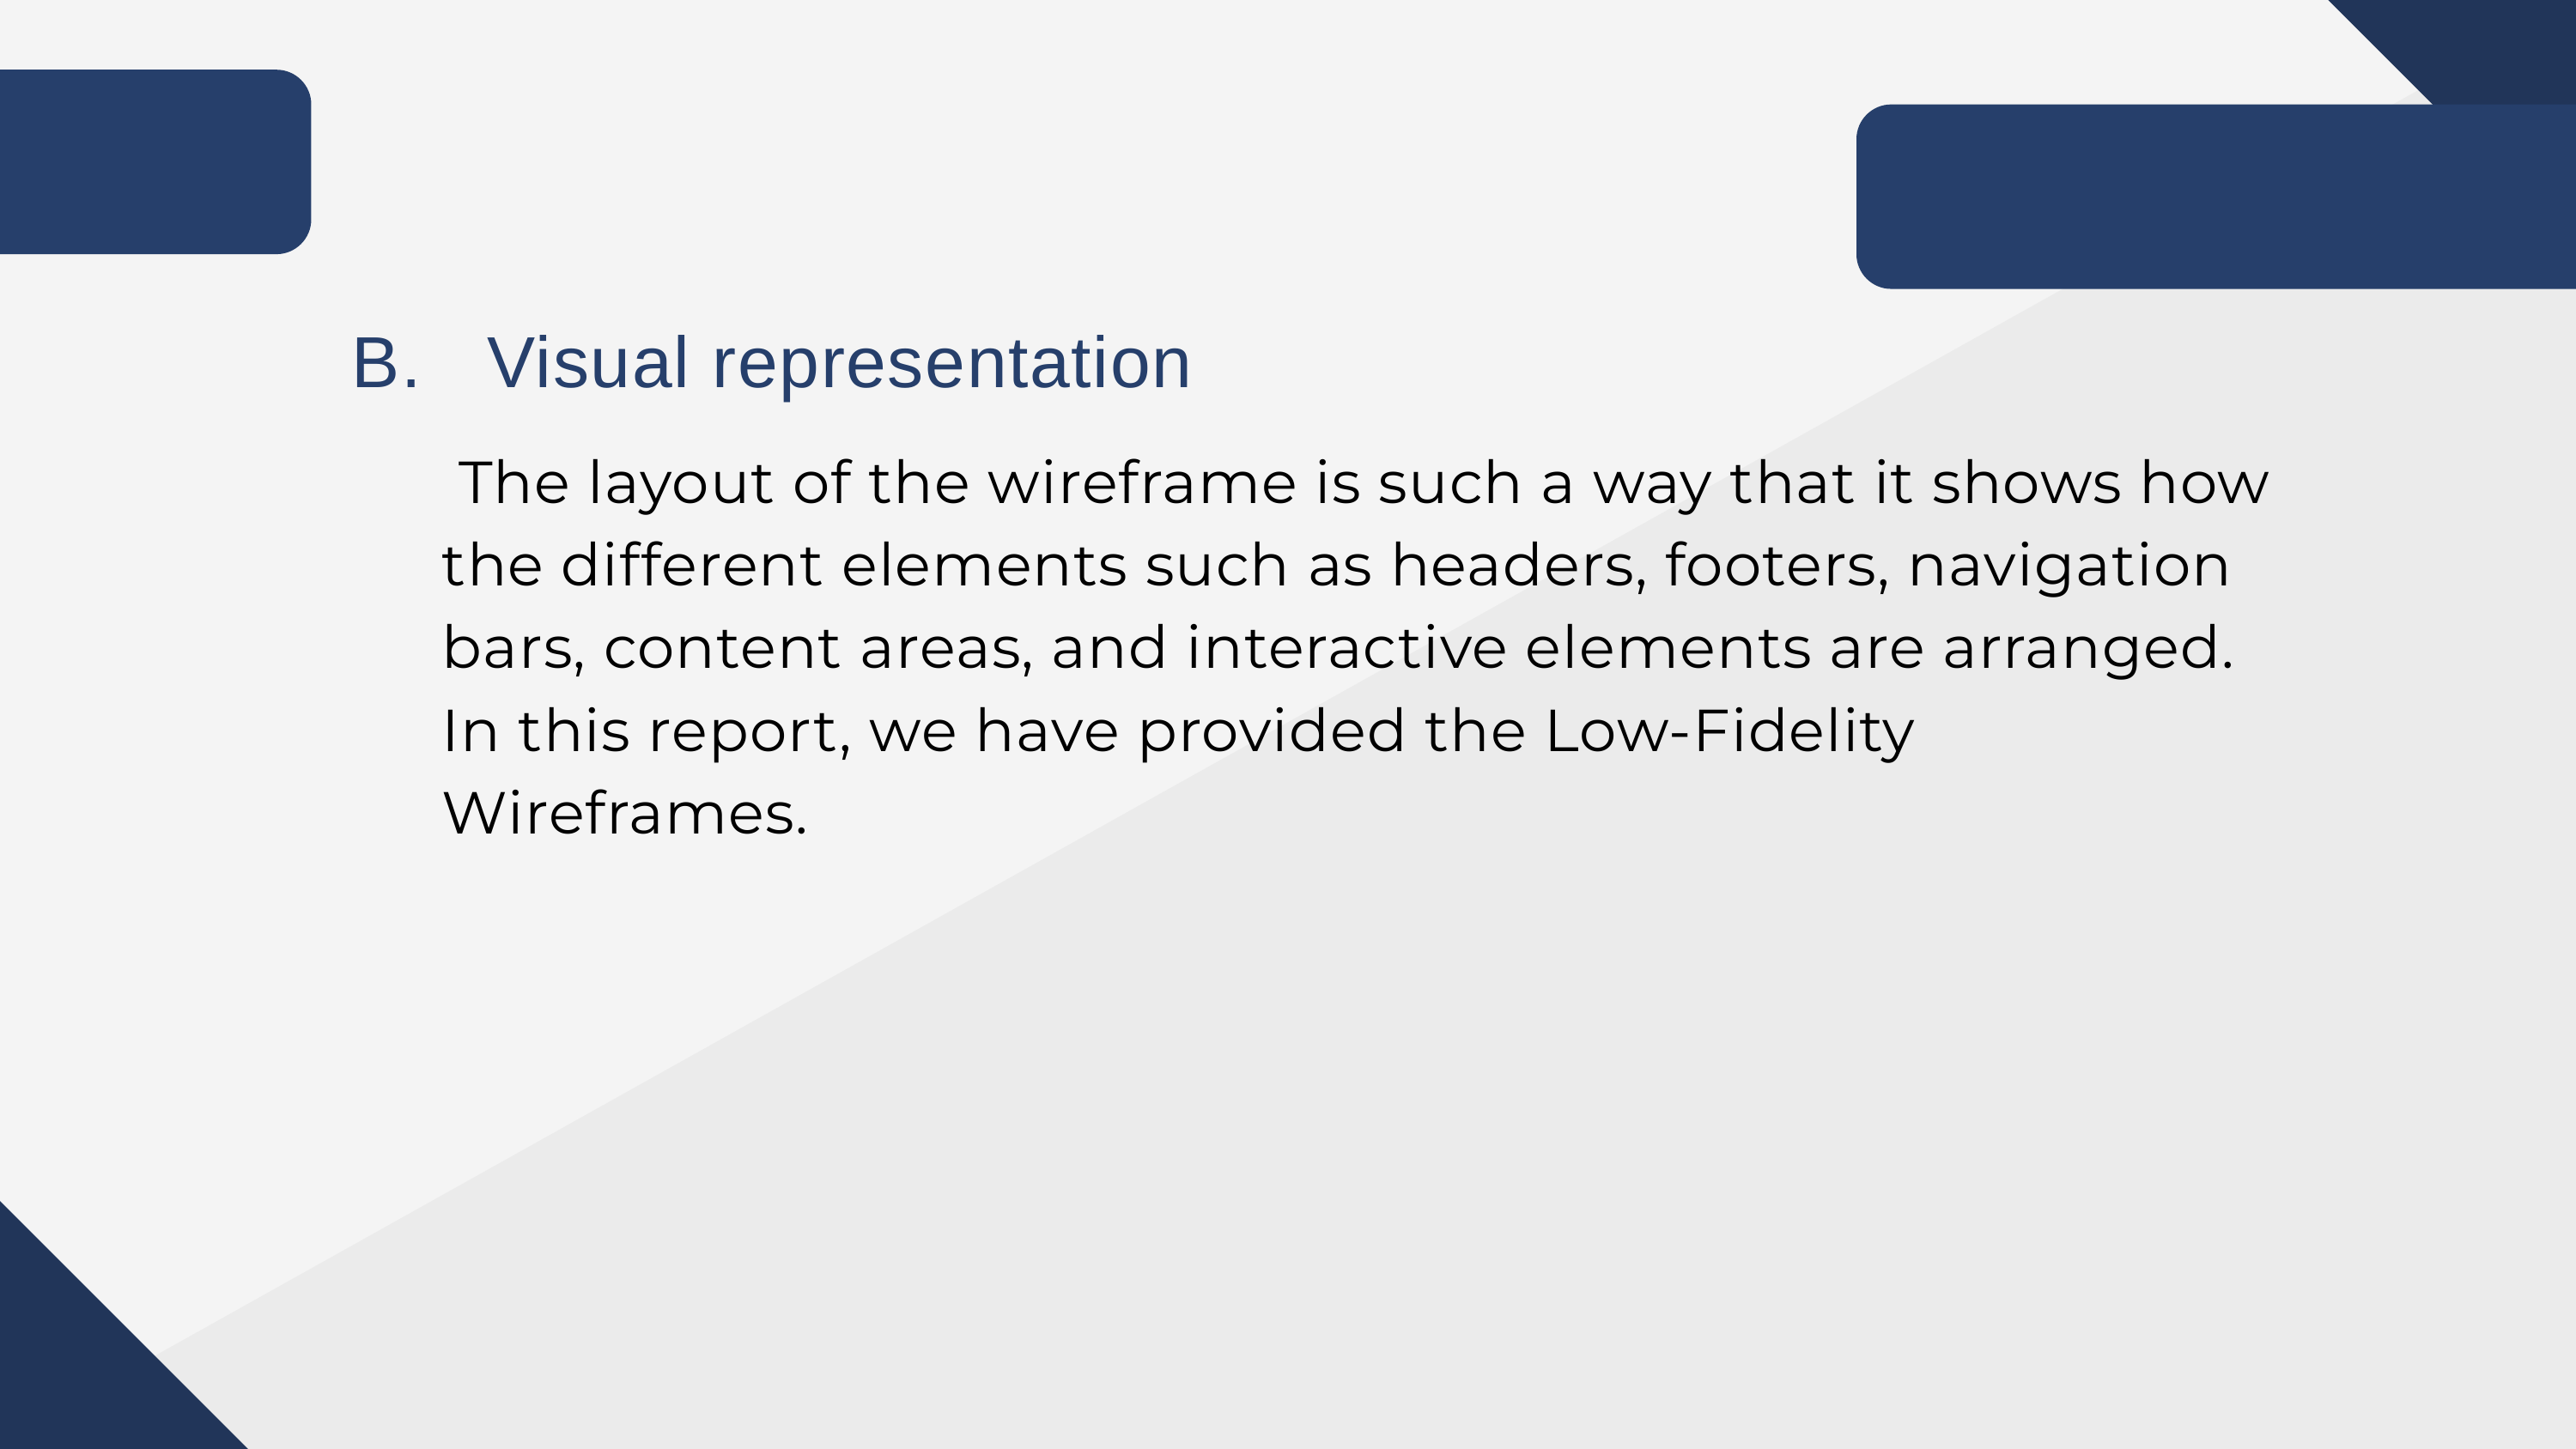

B.   Visual representation
 The layout of the wireframe is such a way that it shows how the different elements such as headers, footers, navigation bars, content areas, and interactive elements are arranged. In this report, we have provided the Low-Fidelity Wireframes.